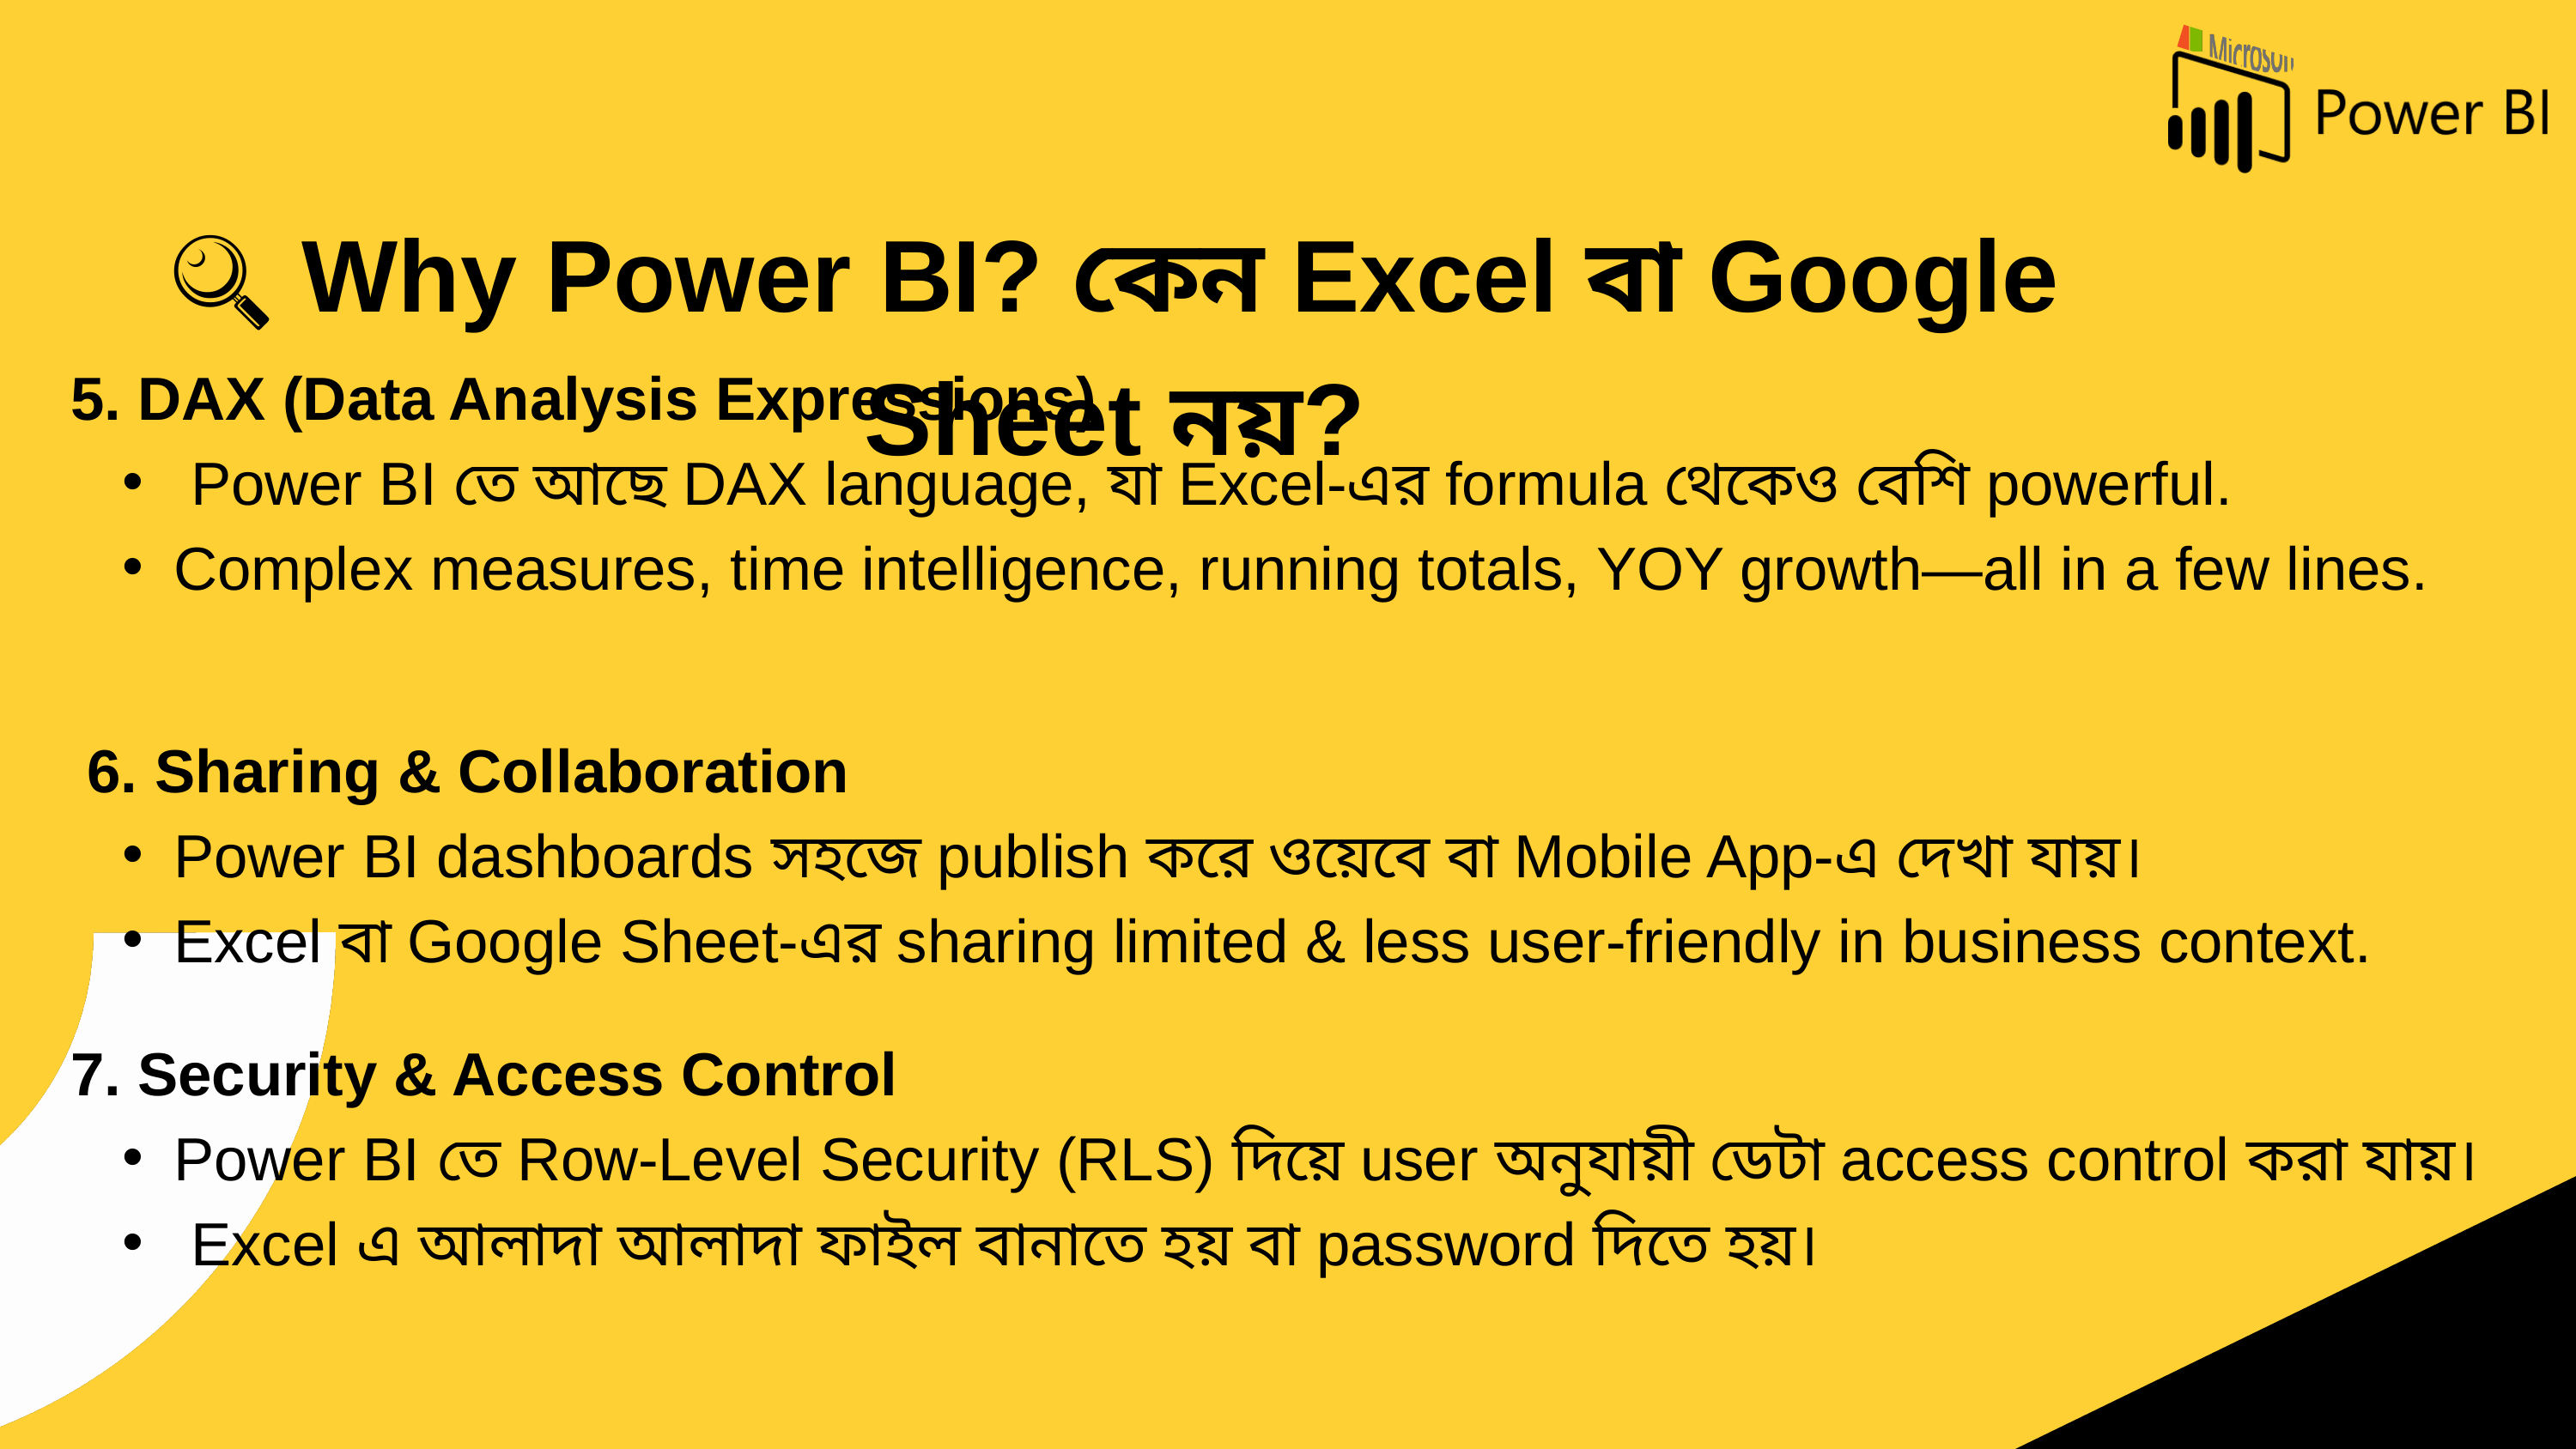

🔍 Why Power BI? কেন Excel বা Google Sheet নয়?
5. DAX (Data Analysis Expressions)
 Power BI তে আছে DAX language, যা Excel-এর formula থেকেও বেশি powerful.
Complex measures, time intelligence, running totals, YOY growth—all in a few lines.

 6. Sharing & Collaboration
Power BI dashboards সহজে publish করে ওয়েবে বা Mobile App-এ দেখা যায়।
Excel বা Google Sheet-এর sharing limited & less user-friendly in business context.

7. Security & Access Control
Power BI তে Row-Level Security (RLS) দিয়ে user অনুযায়ী ডেটা access control করা যায়।
 Excel এ আলাদা আলাদা ফাইল বানাতে হয় বা password দিতে হয়।